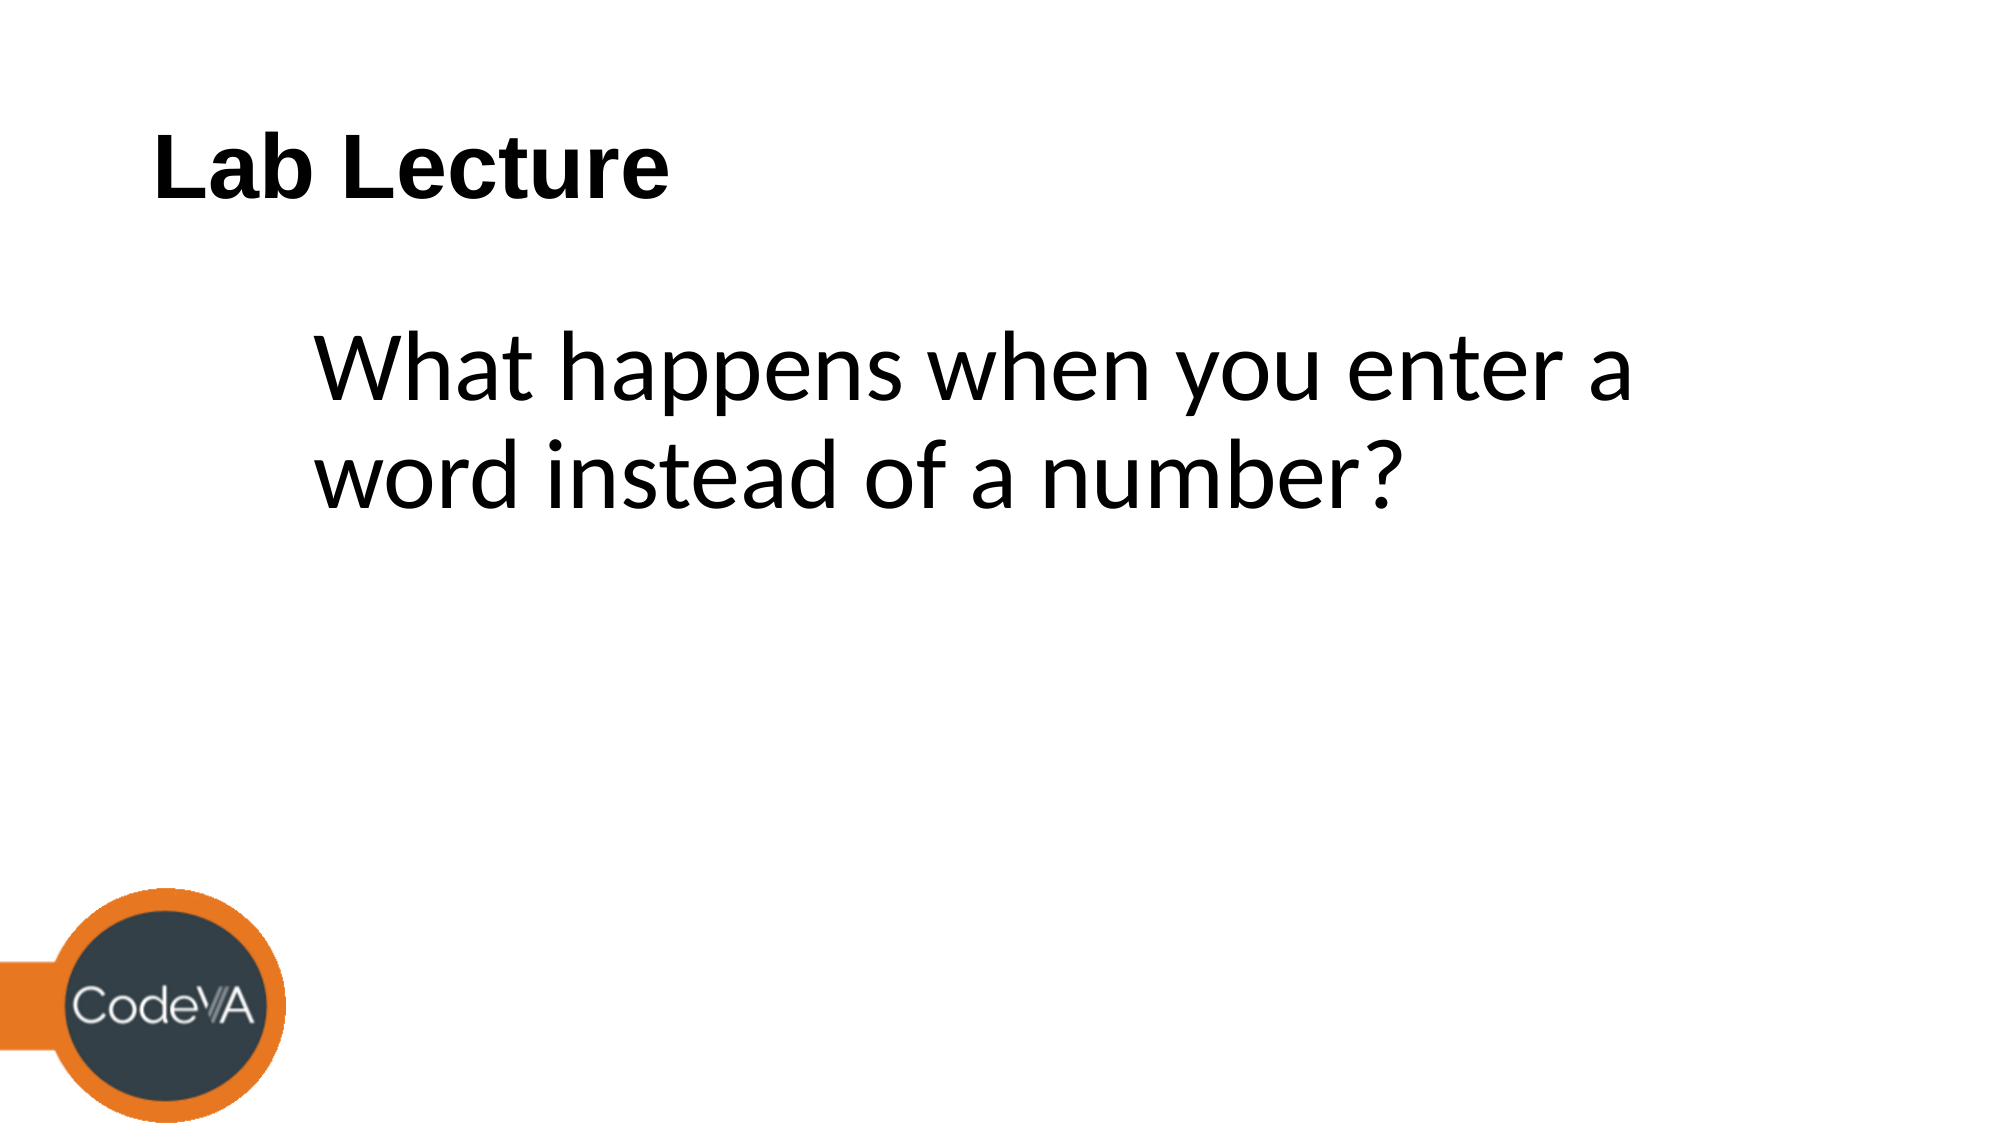

# Lab Lecture
What happens when you enter a word instead of a number?